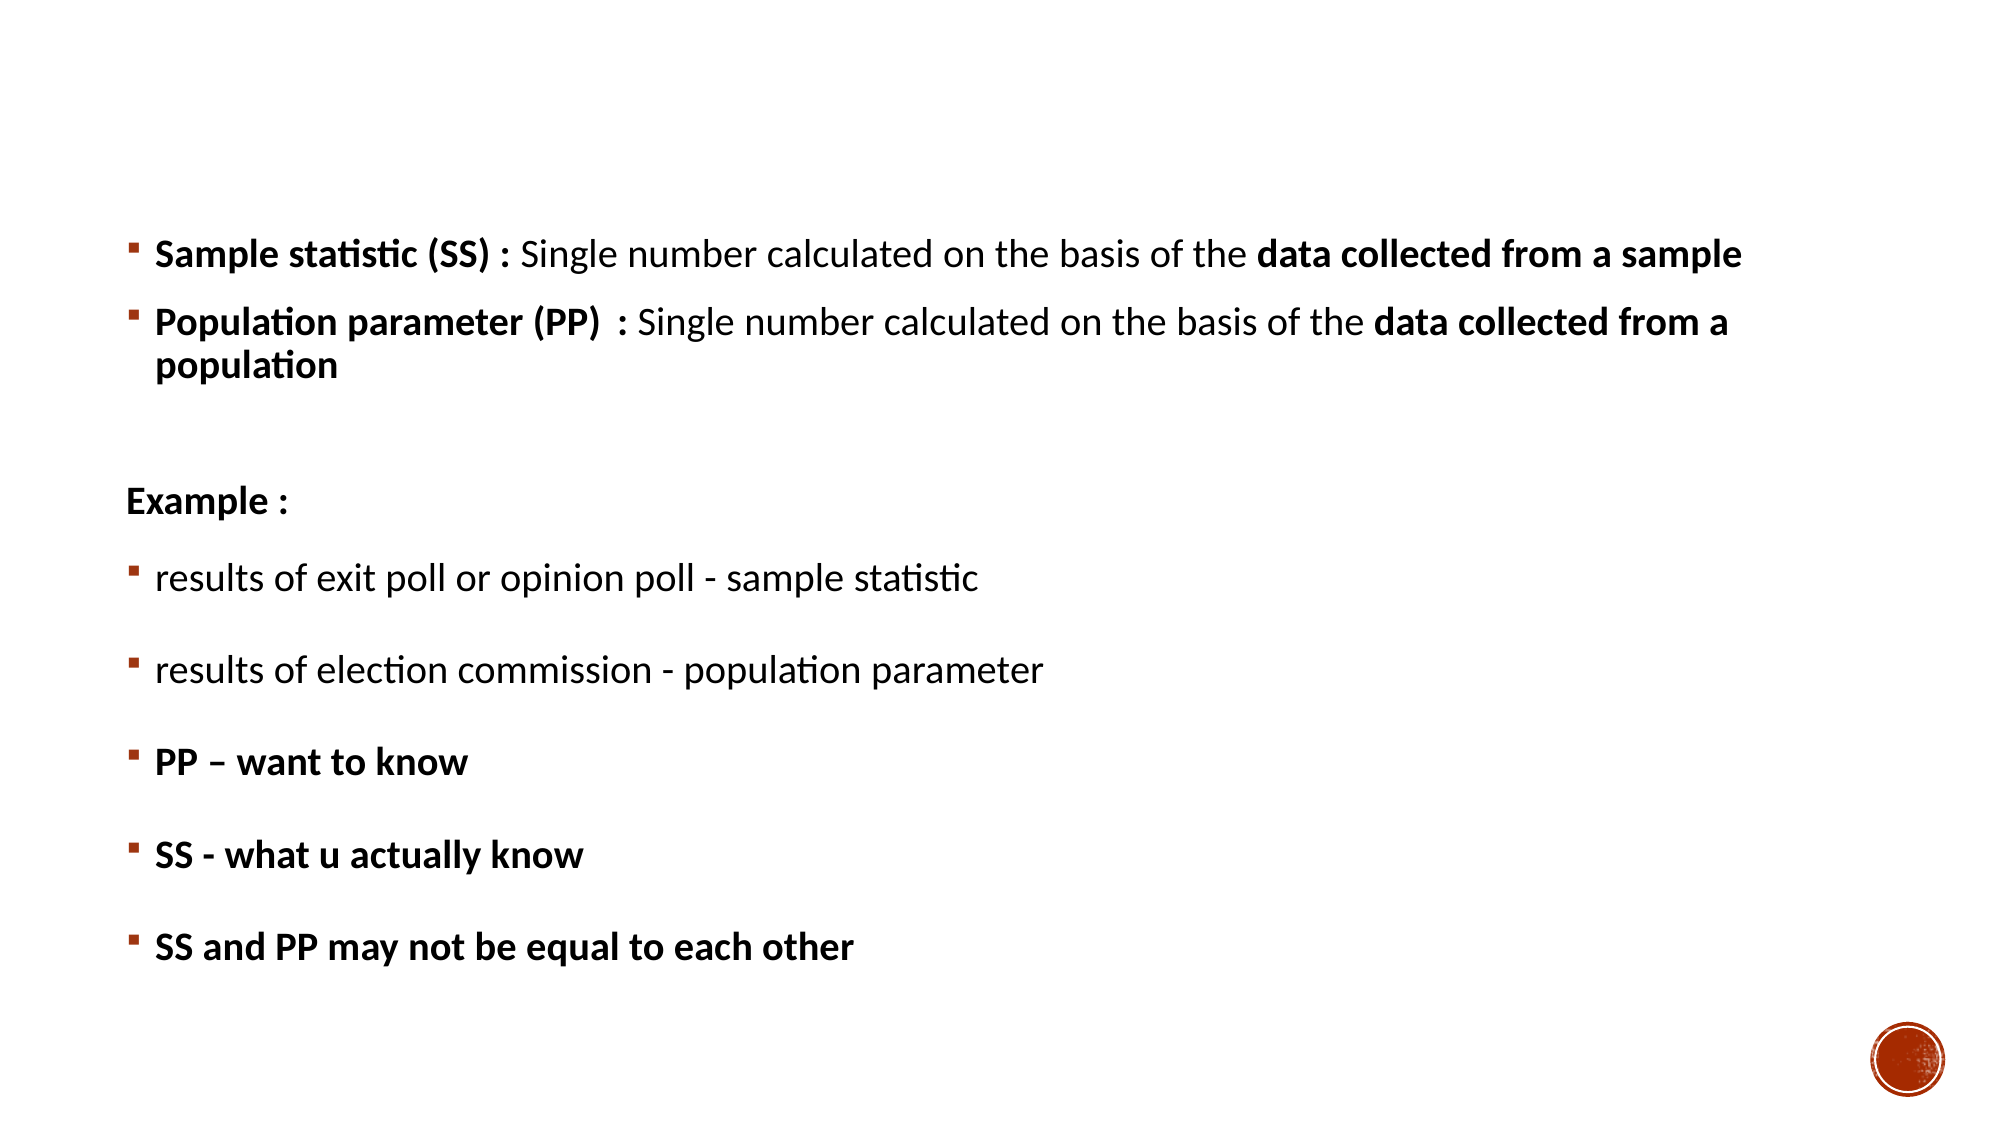

Sample statistic (SS) : Single number calculated on the basis of the data collected from a sample
Population parameter (PP)  : Single number calculated on the basis of the data collected from a population

Example :
results of exit poll or opinion poll - sample statistic
results of election commission - population parameter
PP – want to know
SS - what u actually know
SS and PP may not be equal to each other